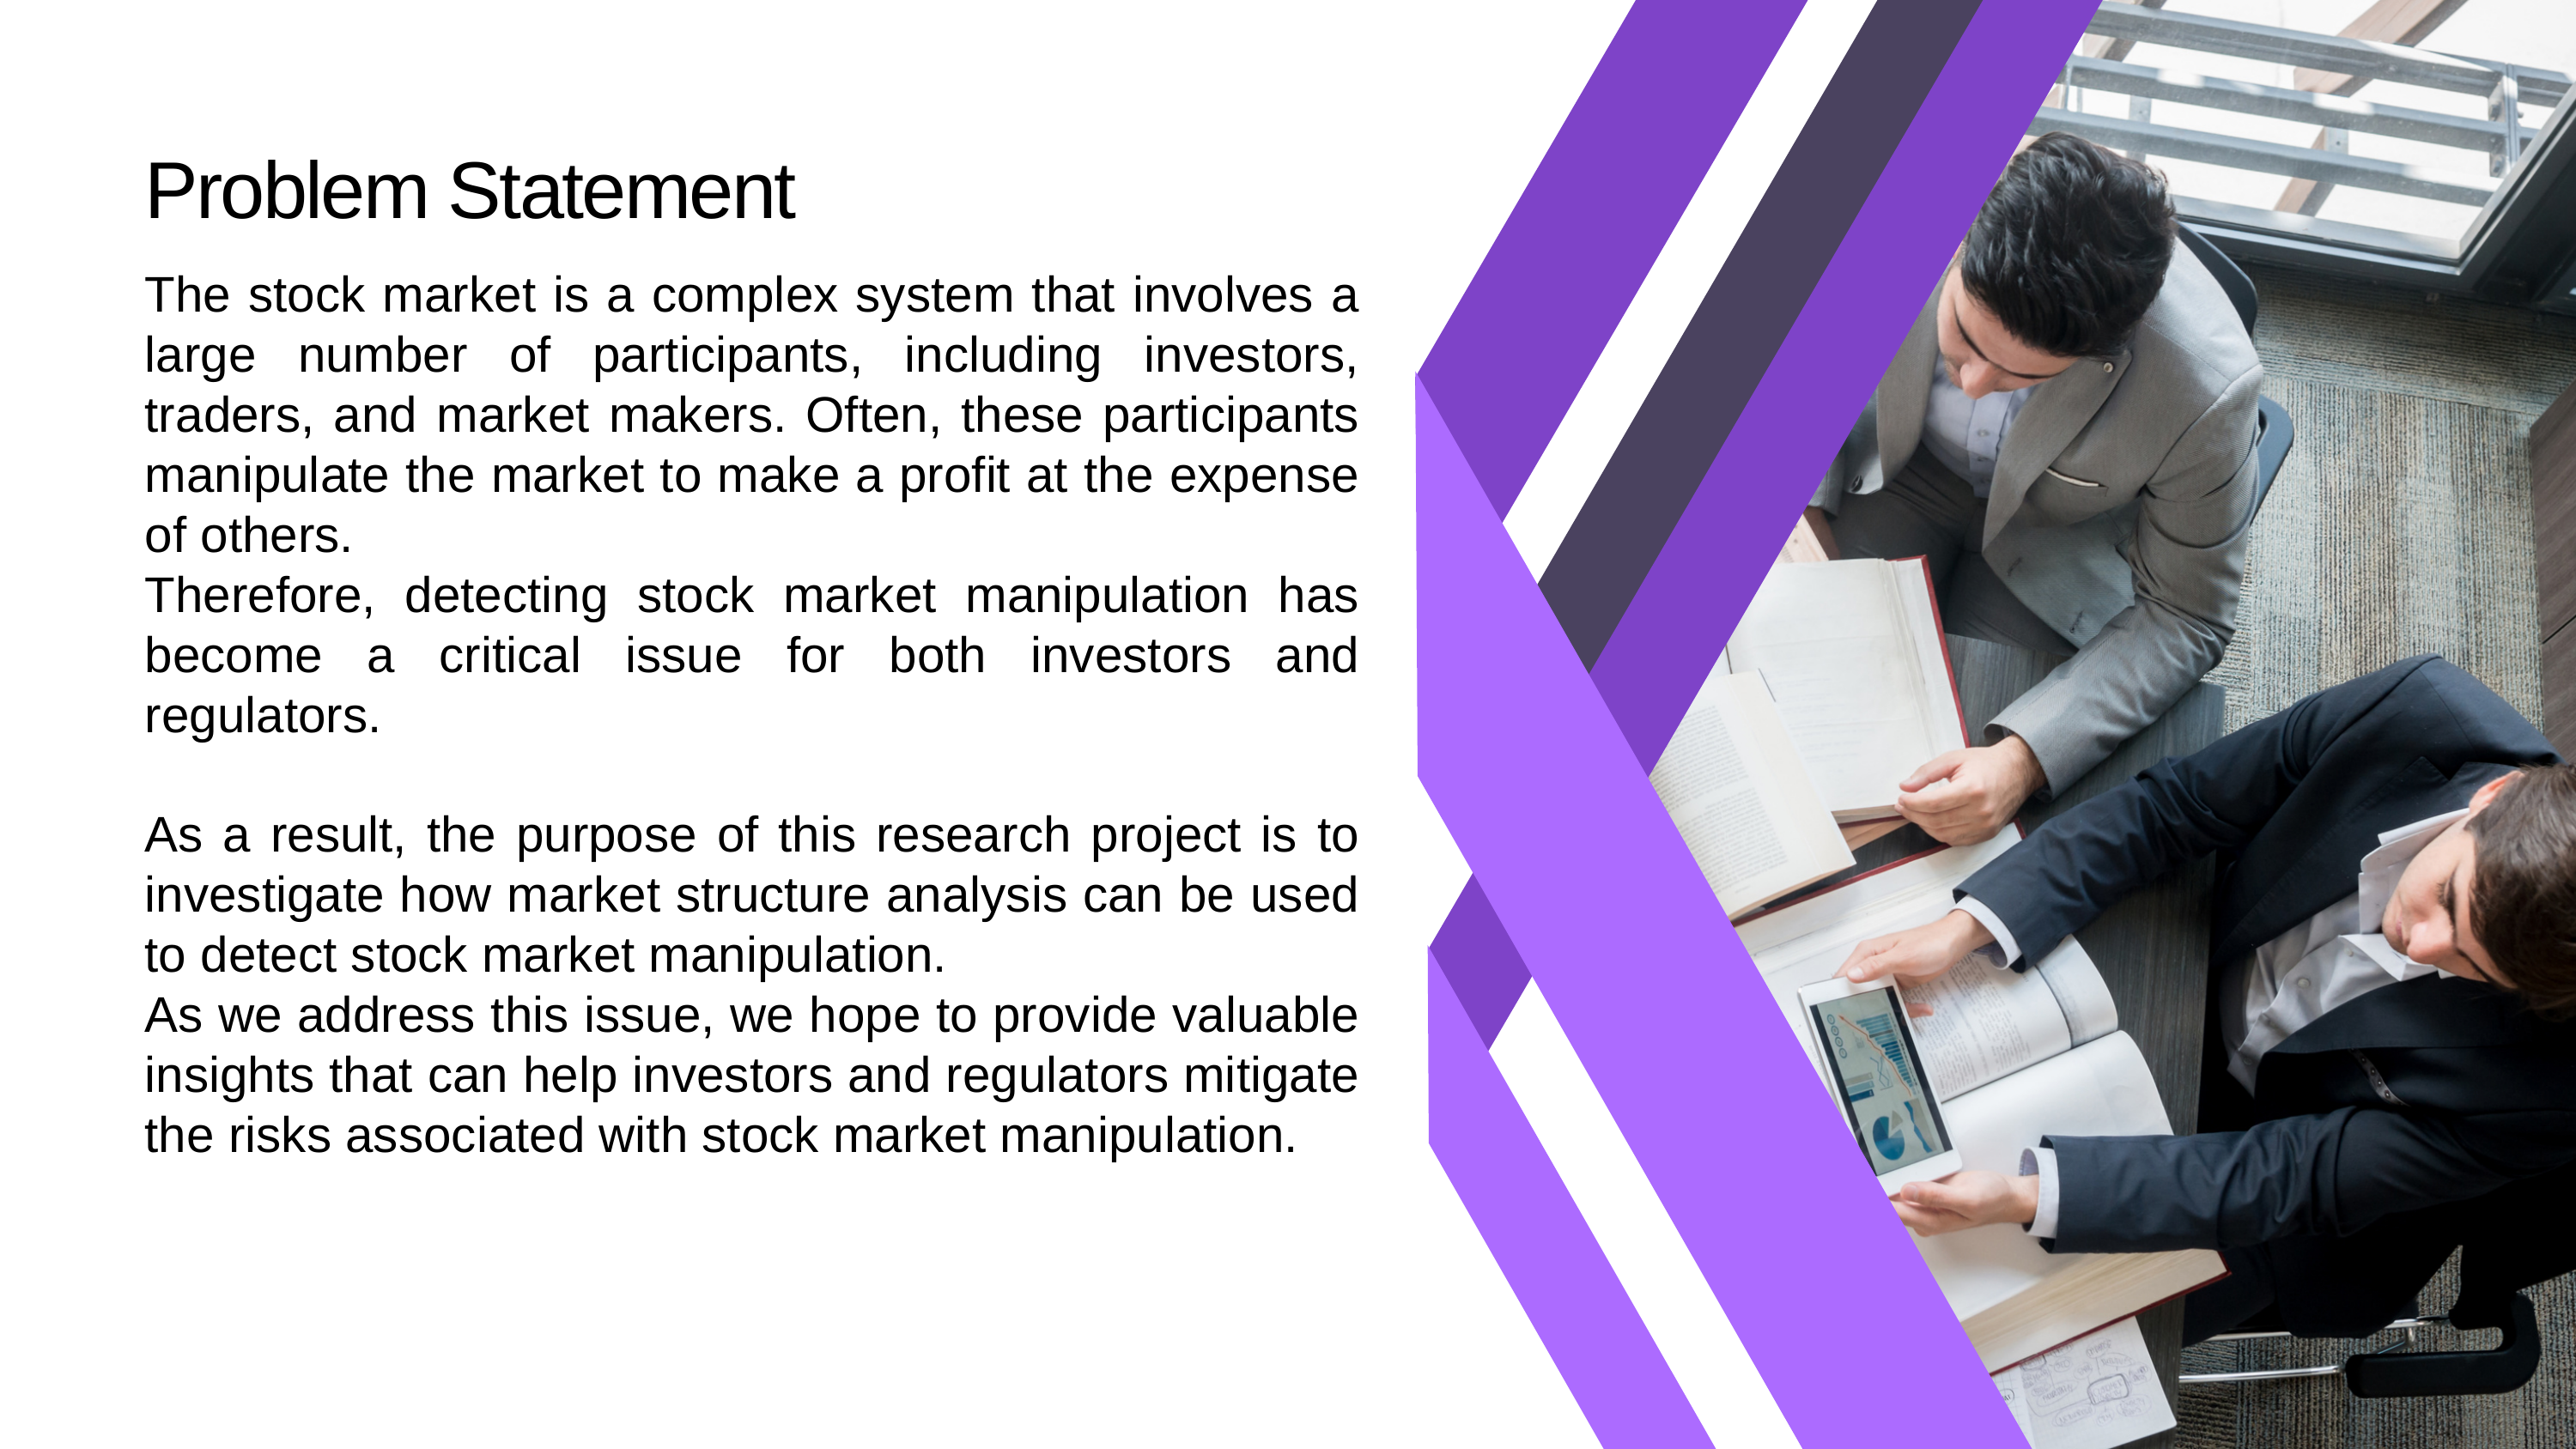

Problem Statement
The stock market is a complex system that involves a large number of participants, including investors, traders, and market makers. Often, these participants manipulate the market to make a profit at the expense of others.
Therefore, detecting stock market manipulation has become a critical issue for both investors and regulators.

As a result, the purpose of this research project is to investigate how market structure analysis can be used to detect stock market manipulation.
As we address this issue, we hope to provide valuable insights that can help investors and regulators mitigate the risks associated with stock market manipulation.